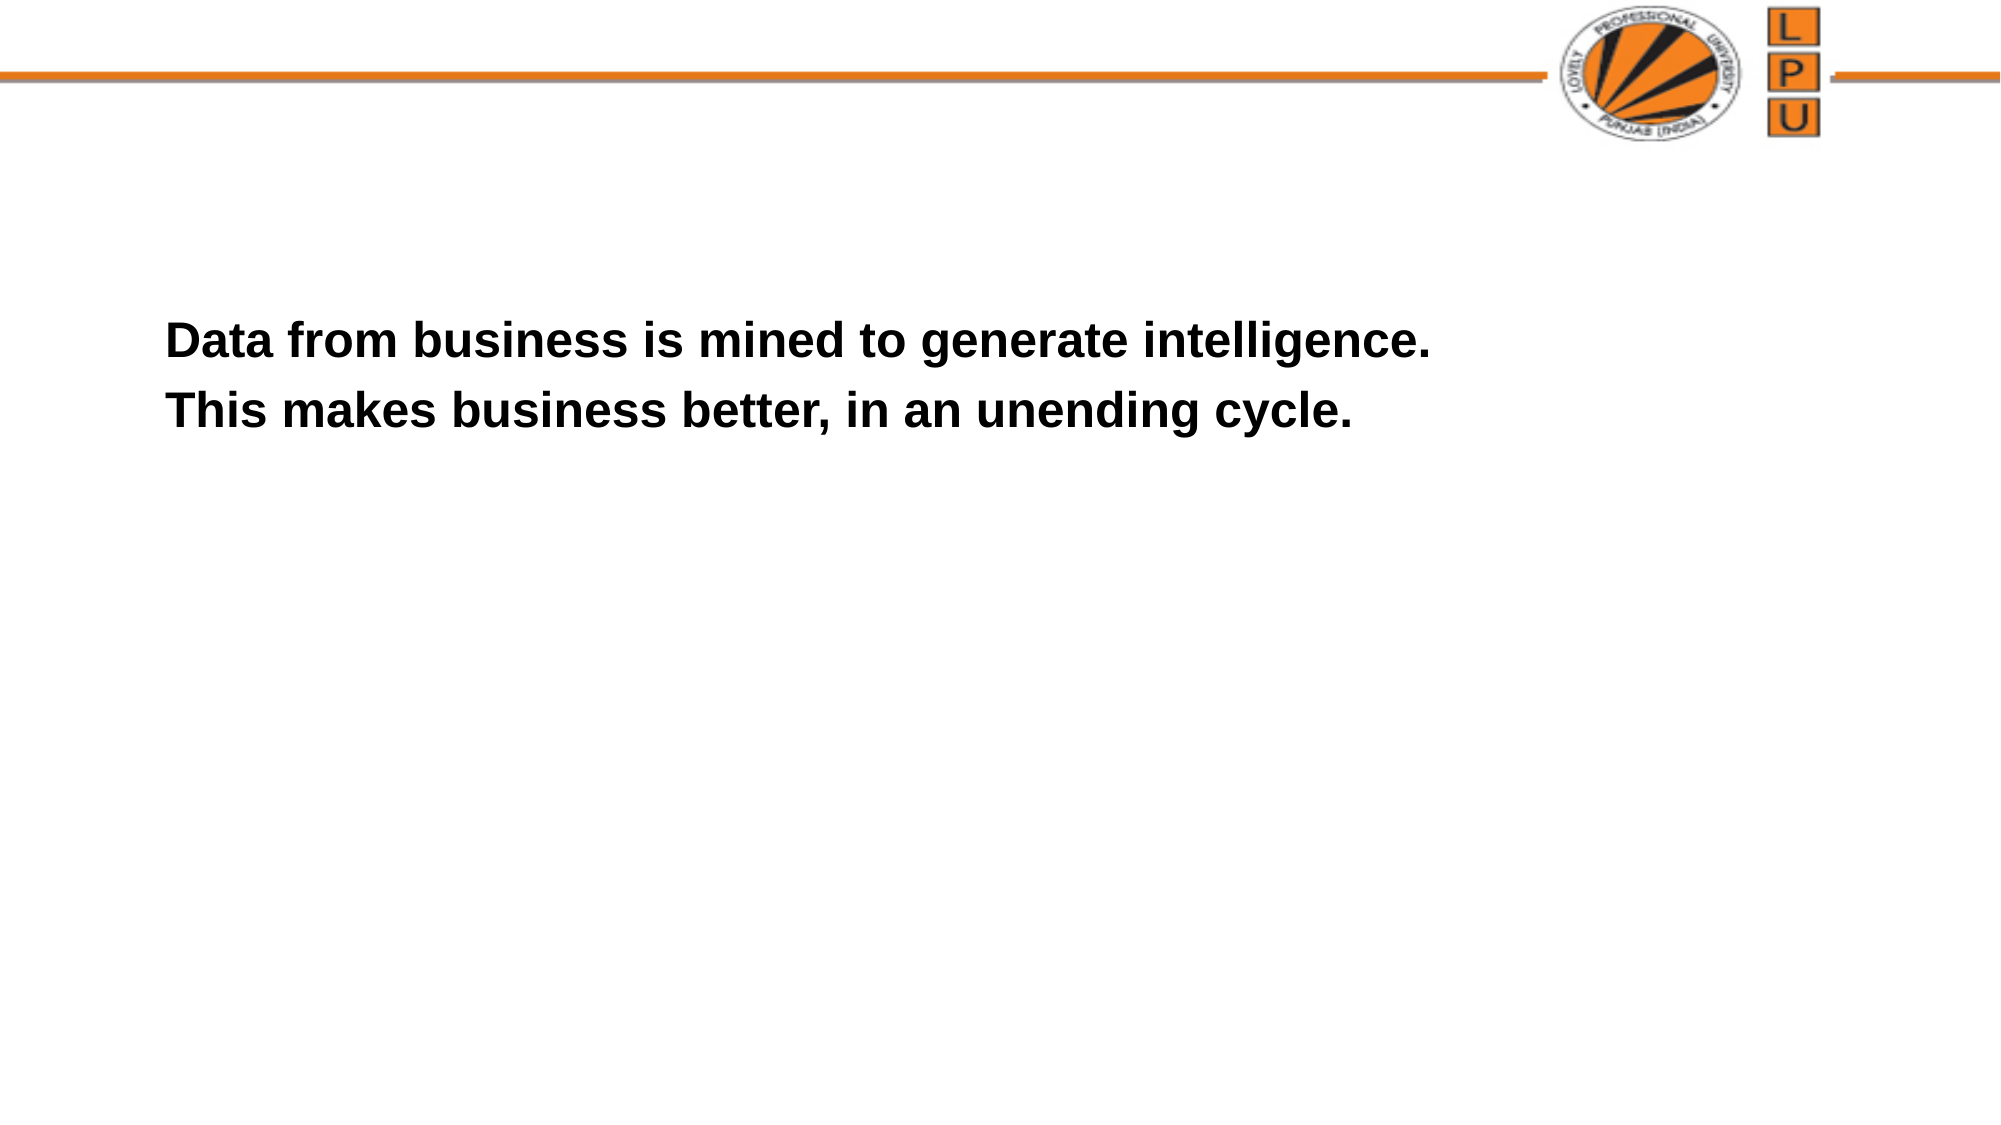

#
Data from business is mined to generate intelligence.
This makes business better, in an unending cycle.